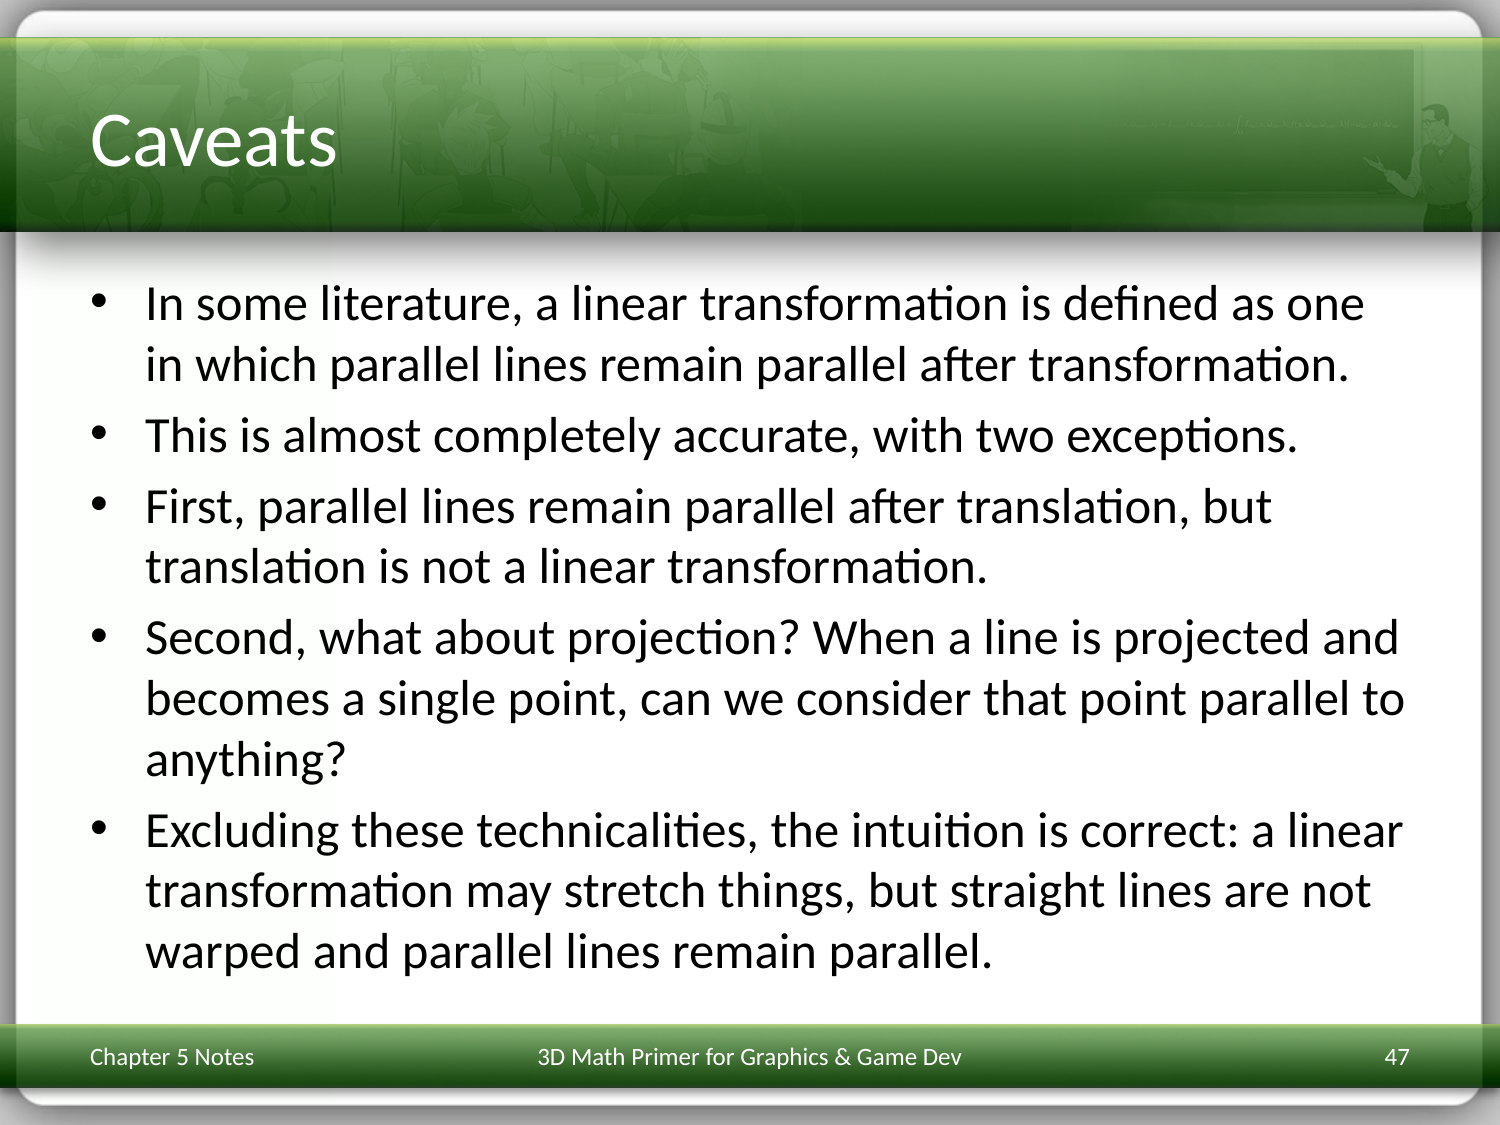

# Caveats
In some literature, a linear transformation is defined as one in which parallel lines remain parallel after transformation.
This is almost completely accurate, with two exceptions.
First, parallel lines remain parallel after translation, but translation is not a linear transformation.
Second, what about projection? When a line is projected and becomes a single point, can we consider that point parallel to anything?
Excluding these technicalities, the intuition is correct: a linear transformation may stretch things, but straight lines are not warped and parallel lines remain parallel.
Chapter 5 Notes
3D Math Primer for Graphics & Game Dev
47